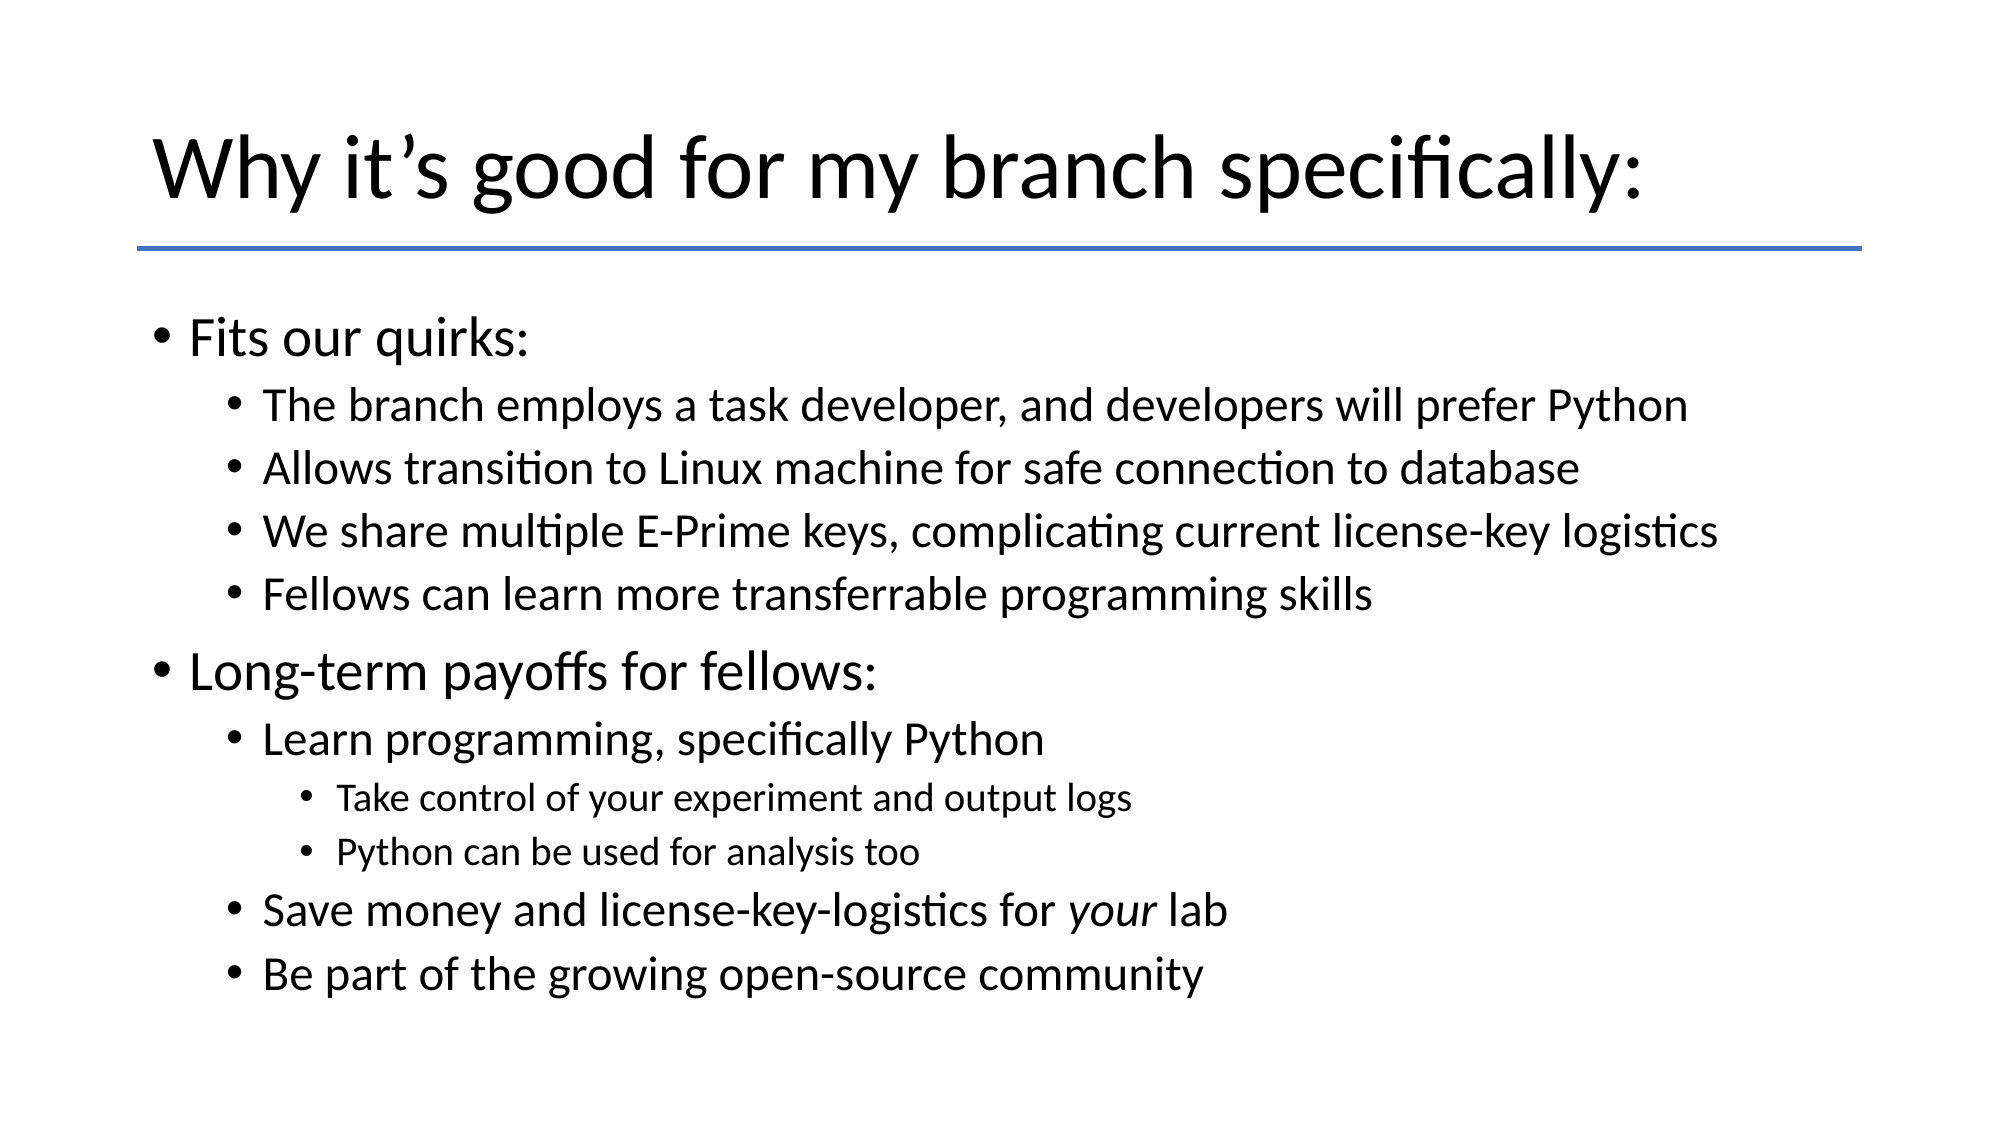

# Why it’s good for my branch specifically:
Fits our quirks:
The branch employs a task developer, and developers will prefer Python
Allows transition to Linux machine for safe connection to database
We share multiple E-Prime keys, complicating current license-key logistics
Fellows can learn more transferrable programming skills
Long-term payoffs for fellows:
Learn programming, specifically Python
Take control of your experiment and output logs
Python can be used for analysis too
Save money and license-key-logistics for your lab
Be part of the growing open-source community